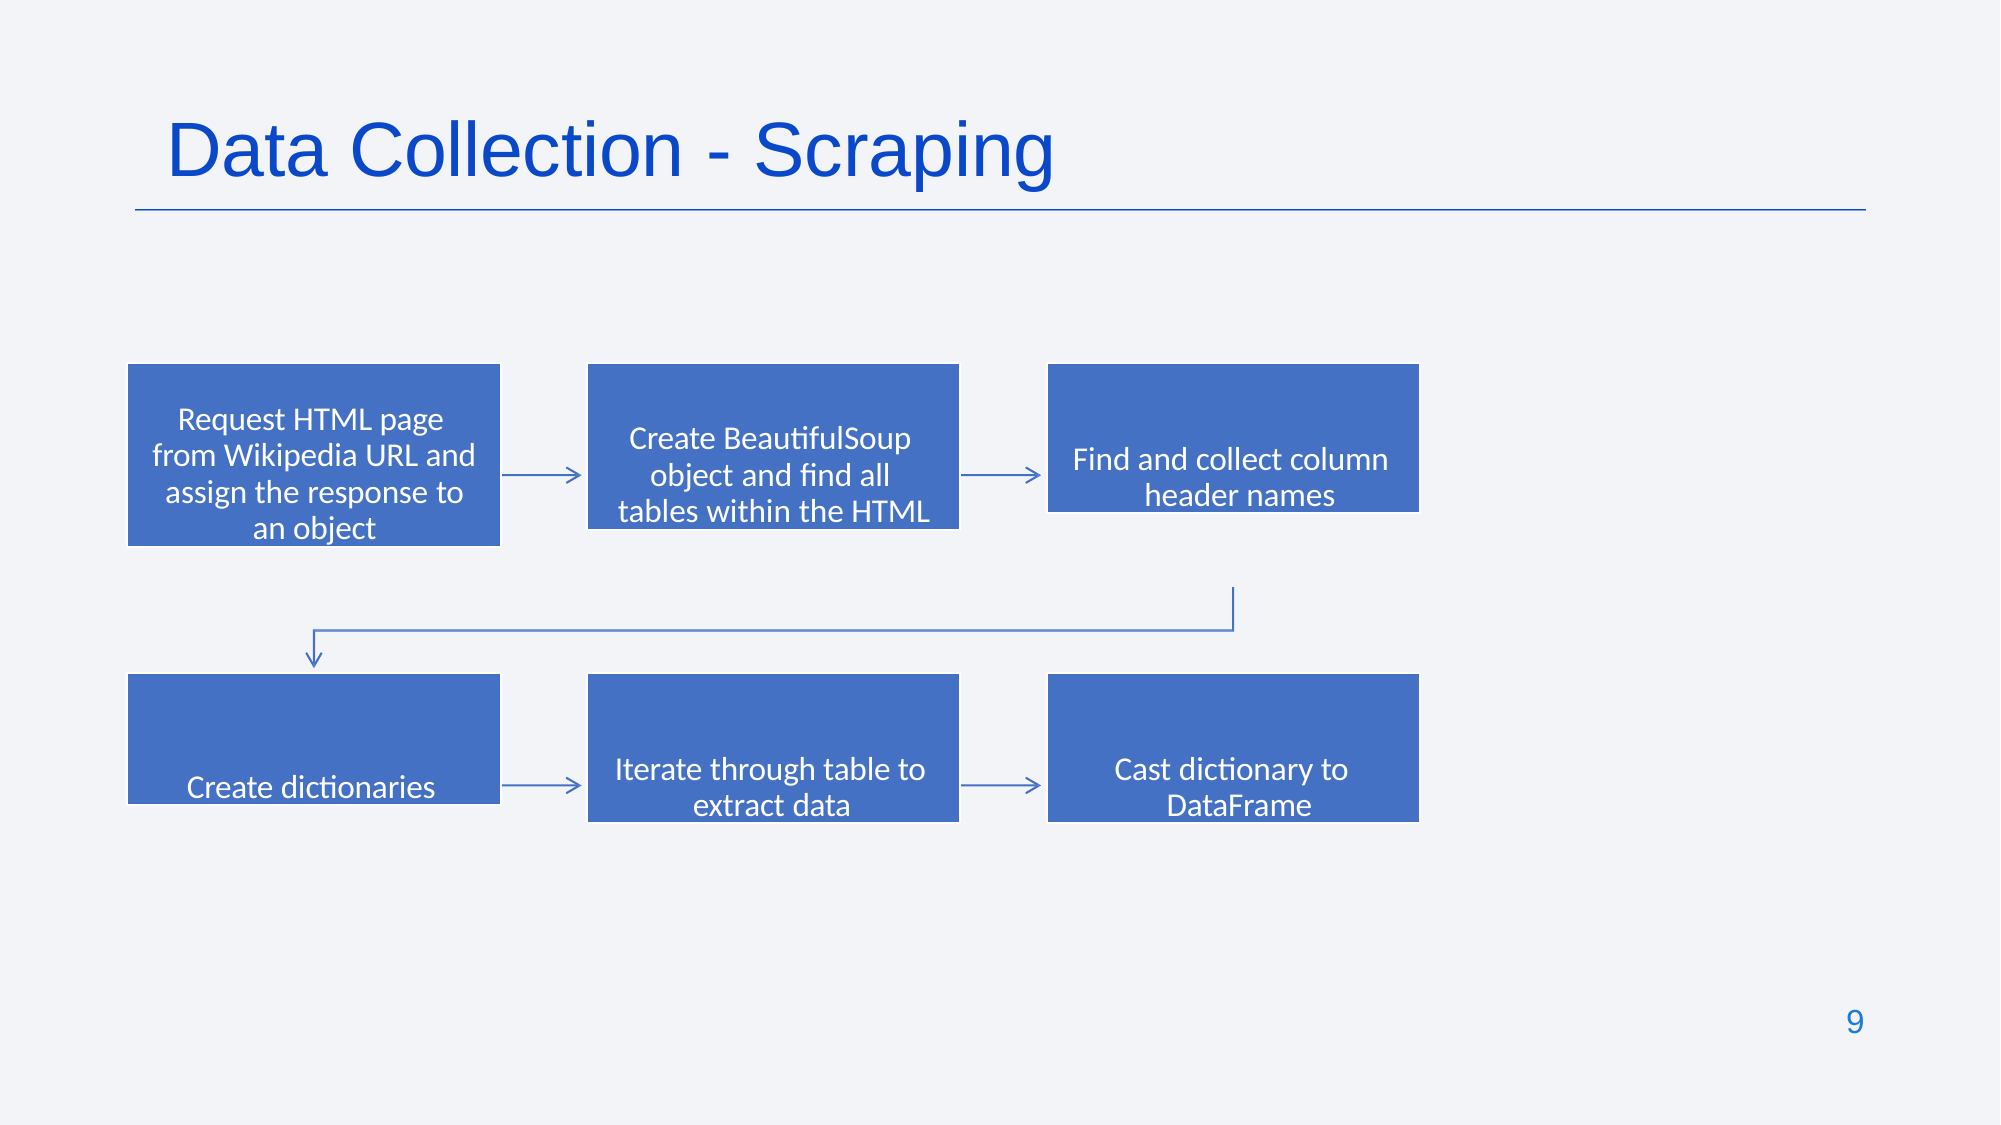

# Data Collection - Scraping

Request HTML page  from Wikipedia URL and  assign the response to  an object

Create BeautifulSoup  object and find all  tables within the HTML

Find and collect column  header names

Create dictionaries

Iterate through table to  extract data

Cast dictionary to  DataFrame

9